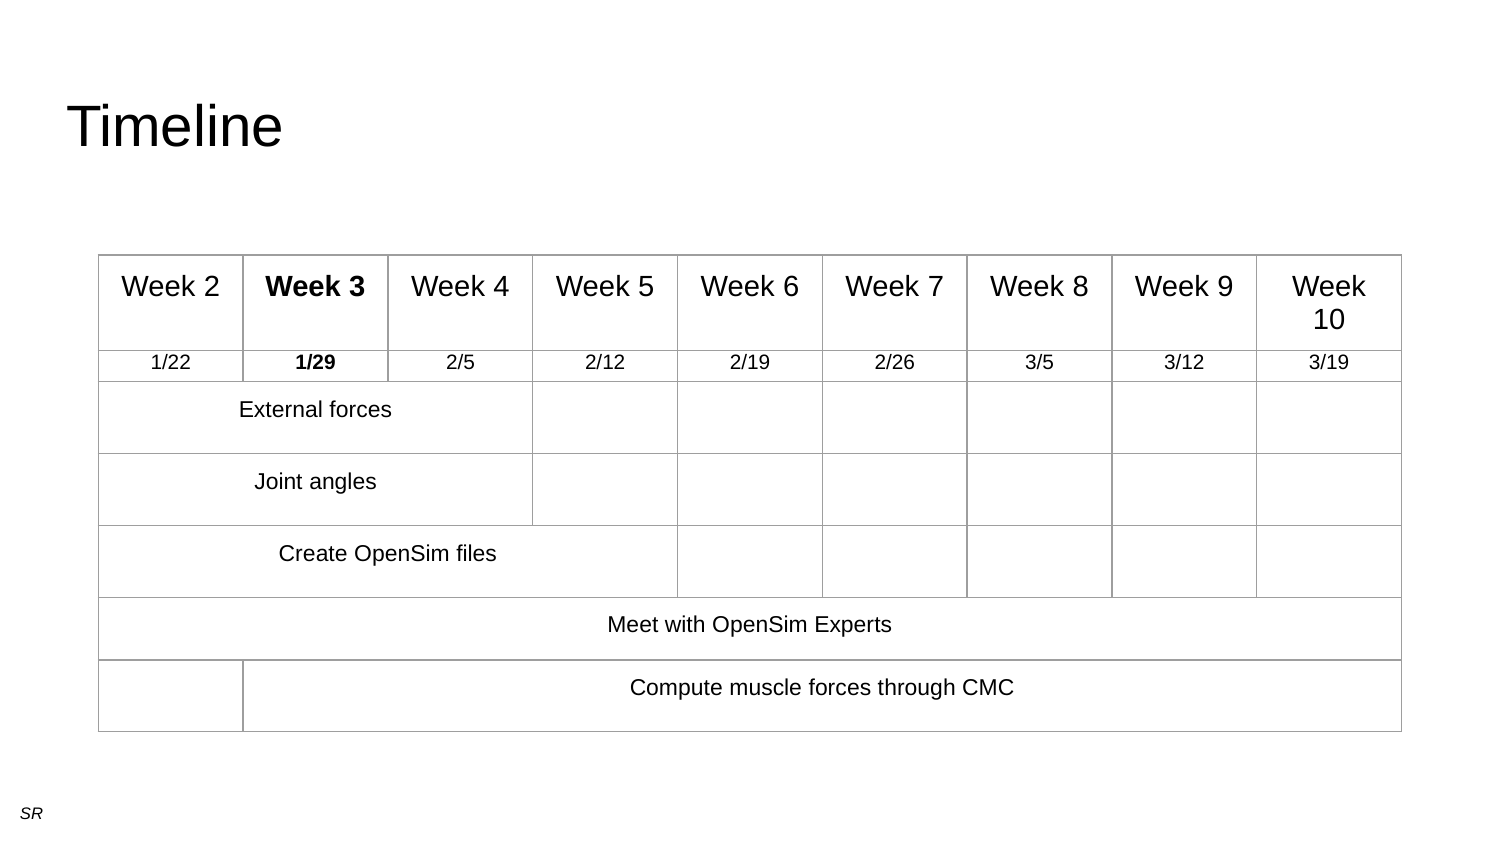

# Timeline
| Week 2 | Week 3 | Week 4 | Week 5 | Week 6 | Week 7 | Week 8 | Week 9 | Week 10 |
| --- | --- | --- | --- | --- | --- | --- | --- | --- |
| 1/22 | 1/29 | 2/5 | 2/12 | 2/19 | 2/26 | 3/5 | 3/12 | 3/19 |
| External forces |  |  |  |  |  |  |  |  |
| Joint angles |  |  |  |  |  |  |  |  |
| Create OpenSim files |  |  |  |  |  |  |  |  |
| Meet with OpenSim Experts |  |  |  |  |  |  |  |  |
|  | Compute muscle forces through CMC |  |  |  |  |  |  |  |
SR